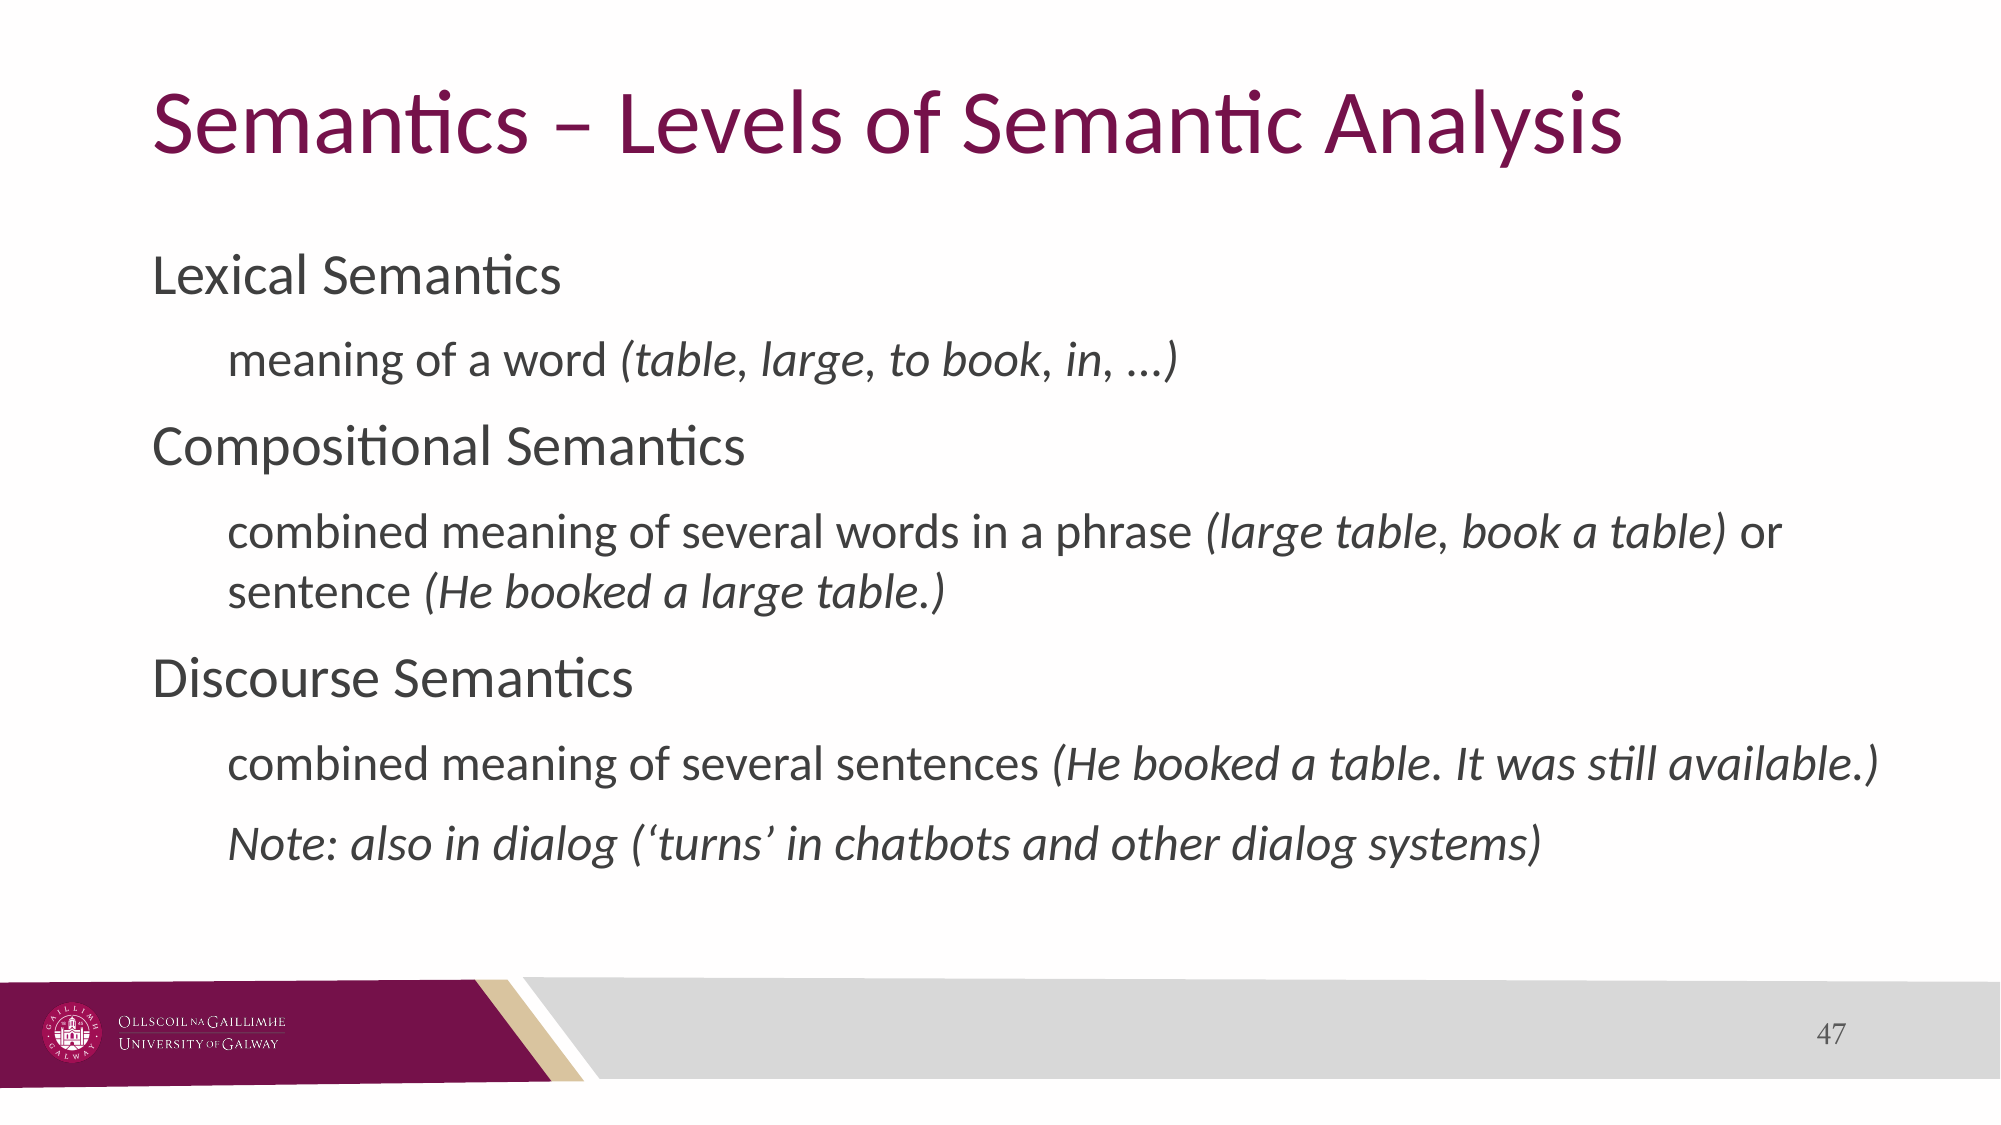

# Semantics – Levels of Semantic Analysis
Lexical Semantics
meaning of a word (table, large, to book, in, ...)
Compositional Semantics
combined meaning of several words in a phrase (large table, book a table) or sentence (He booked a large table.)
Discourse Semantics
combined meaning of several sentences (He booked a table. It was still available.)
Note: also in dialog (‘turns’ in chatbots and other dialog systems)
47